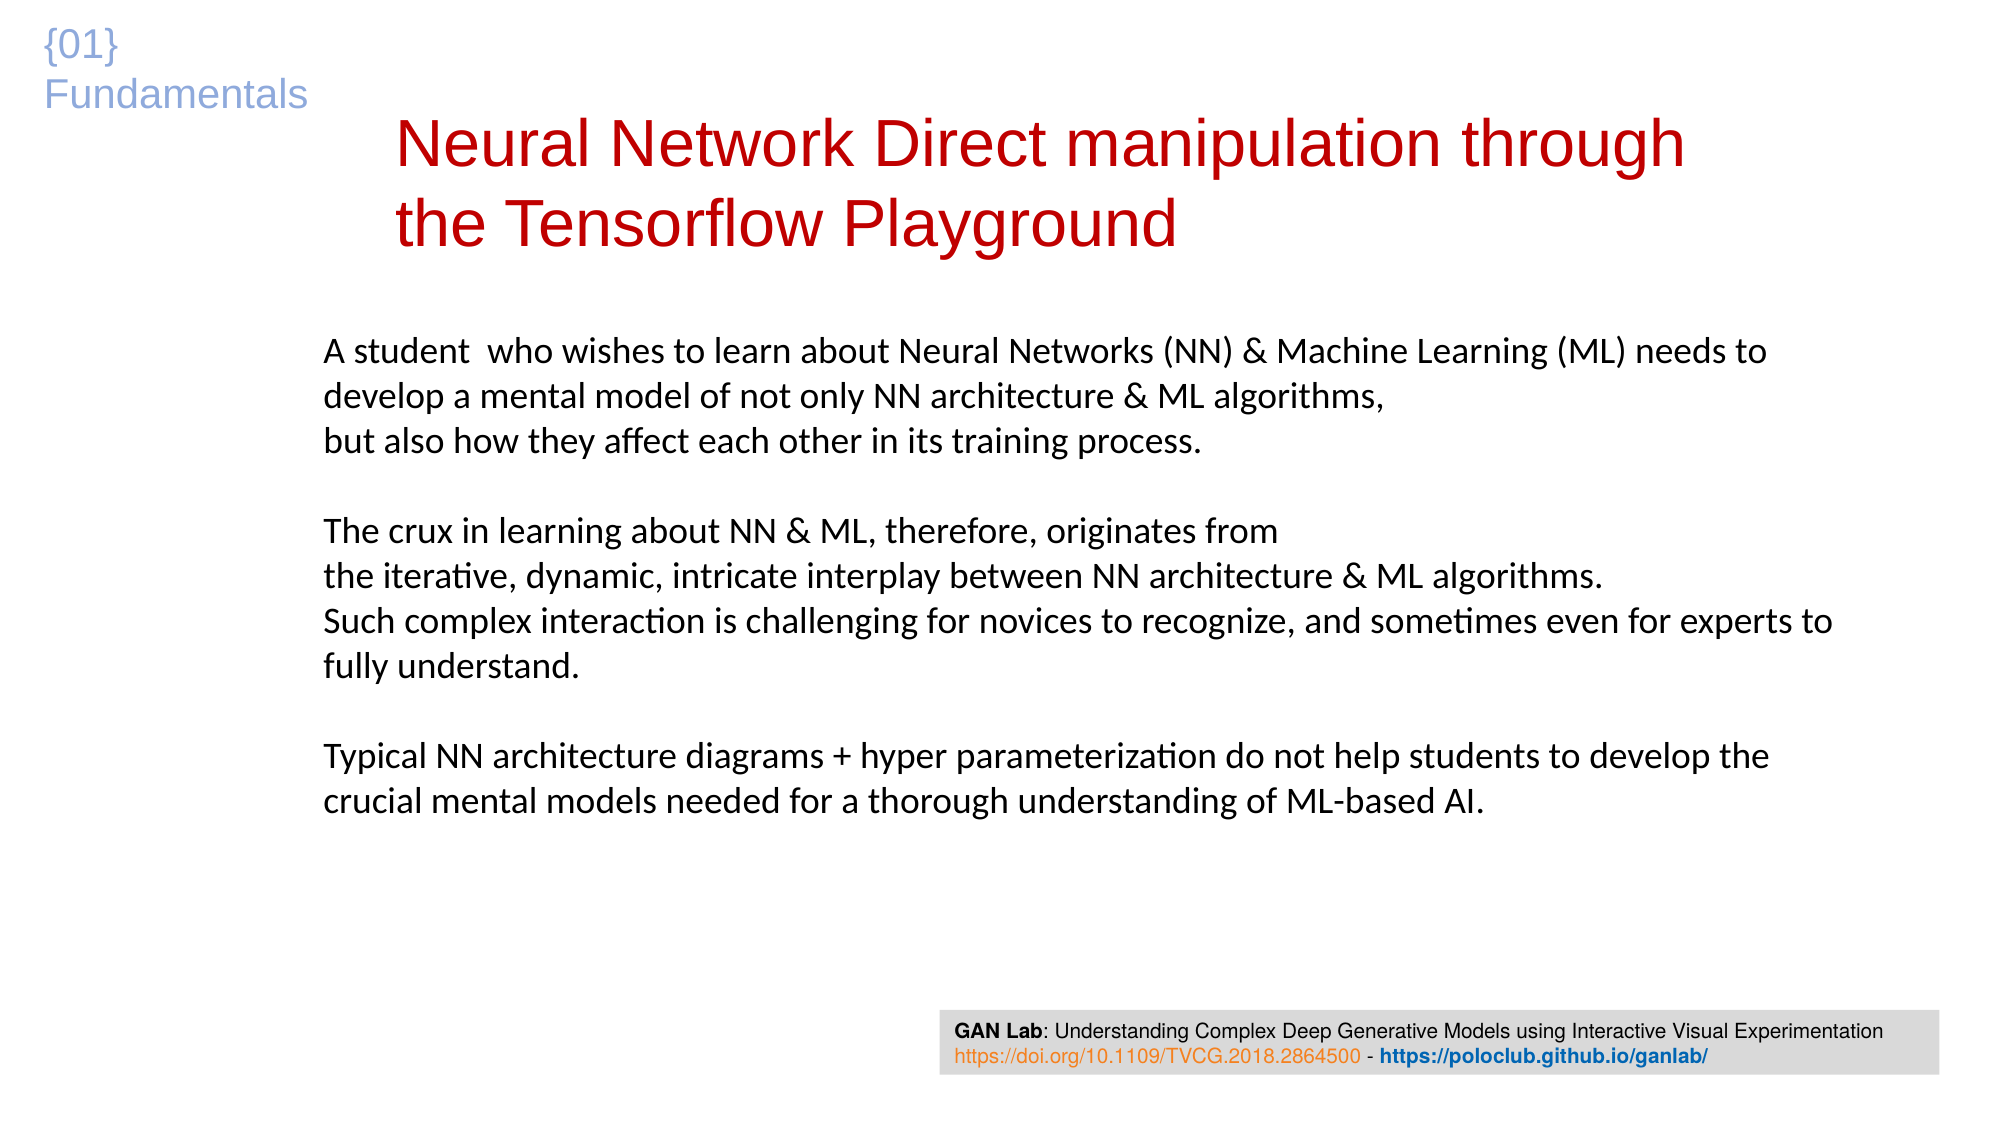

{01}
Fundamentals
Simple Predicting Machine
Neural Network Direct manipulation through  the Tensorflow Playground
A student  who wishes to learn about Neural Networks (NN) & Machine Learning (ML) needs to develop a mental model of not only NN architecture & ML algorithms,
but also how they affect each other in its training process.

The crux in learning about NN & ML, therefore, originates from
the iterative, dynamic, intricate interplay between NN architecture & ML algorithms.
Such complex interaction is challenging for novices to recognize, and sometimes even for experts to fully understand.

Typical NN architecture diagrams + hyper parameterization do not help students to develop the crucial mental models needed for a thorough understanding of ML-based AI.
GAN Lab: Understanding Complex Deep Generative Models using Interactive Visual Experimentation https://doi.org/10.1109/TVCG.2018.2864500 - https://poloclub.github.io/ganlab/